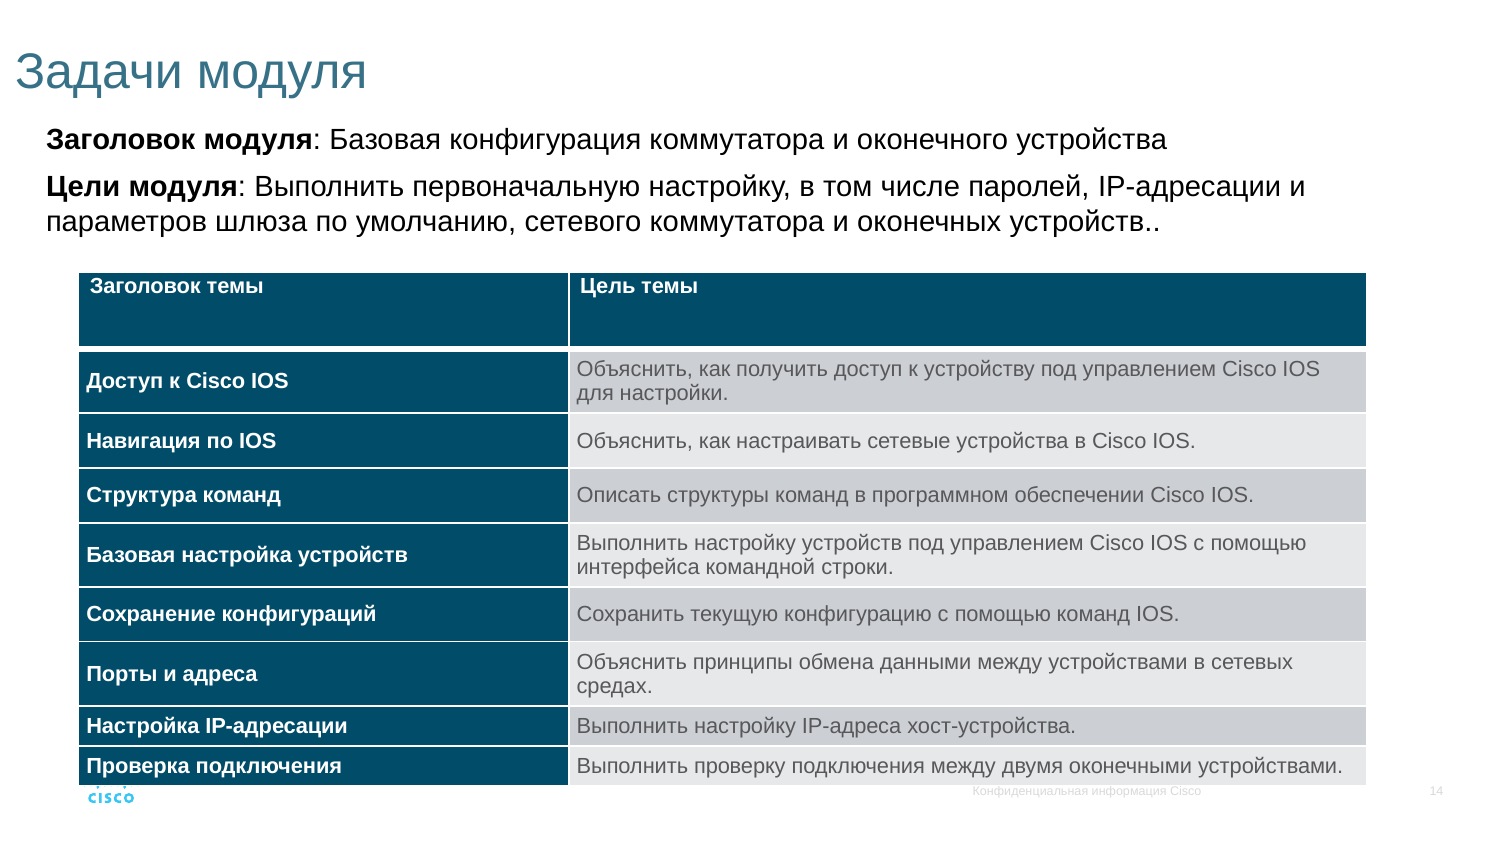

# Задачи модуля
Заголовок модуля: Базовая конфигурация коммутатора и оконечного устройства
Цели модуля: Выполнить первоначальную настройку, в том числе паролей, IP-адресации и параметров шлюза по умолчанию, сетевого коммутатора и оконечных устройств..

| Заголовок темы | Цель темы |
| --- | --- |
| Доступ к Cisco IOS | Объяснить, как получить доступ к устройству под управлением Cisco IOS для настройки. |
| Навигация по IOS | Объяснить, как настраивать сетевые устройства в Cisco IOS. |
| Структура команд | Описать структуры команд в программном обеспечении Cisco IOS. |
| Базовая настройка устройств | Выполнить настройку устройств под управлением Cisco IOS с помощью интерфейса командной строки. |
| Сохранение конфигураций | Сохранить текущую конфигурацию с помощью команд IOS. |
| Порты и адреса | Объяснить принципы обмена данными между устройствами в сетевых средах. |
| Настройка IP-адресации | Выполнить настройку IP-адреса хост-устройства. |
| Проверка подключения | Выполнить проверку подключения между двумя оконечными устройствами. |